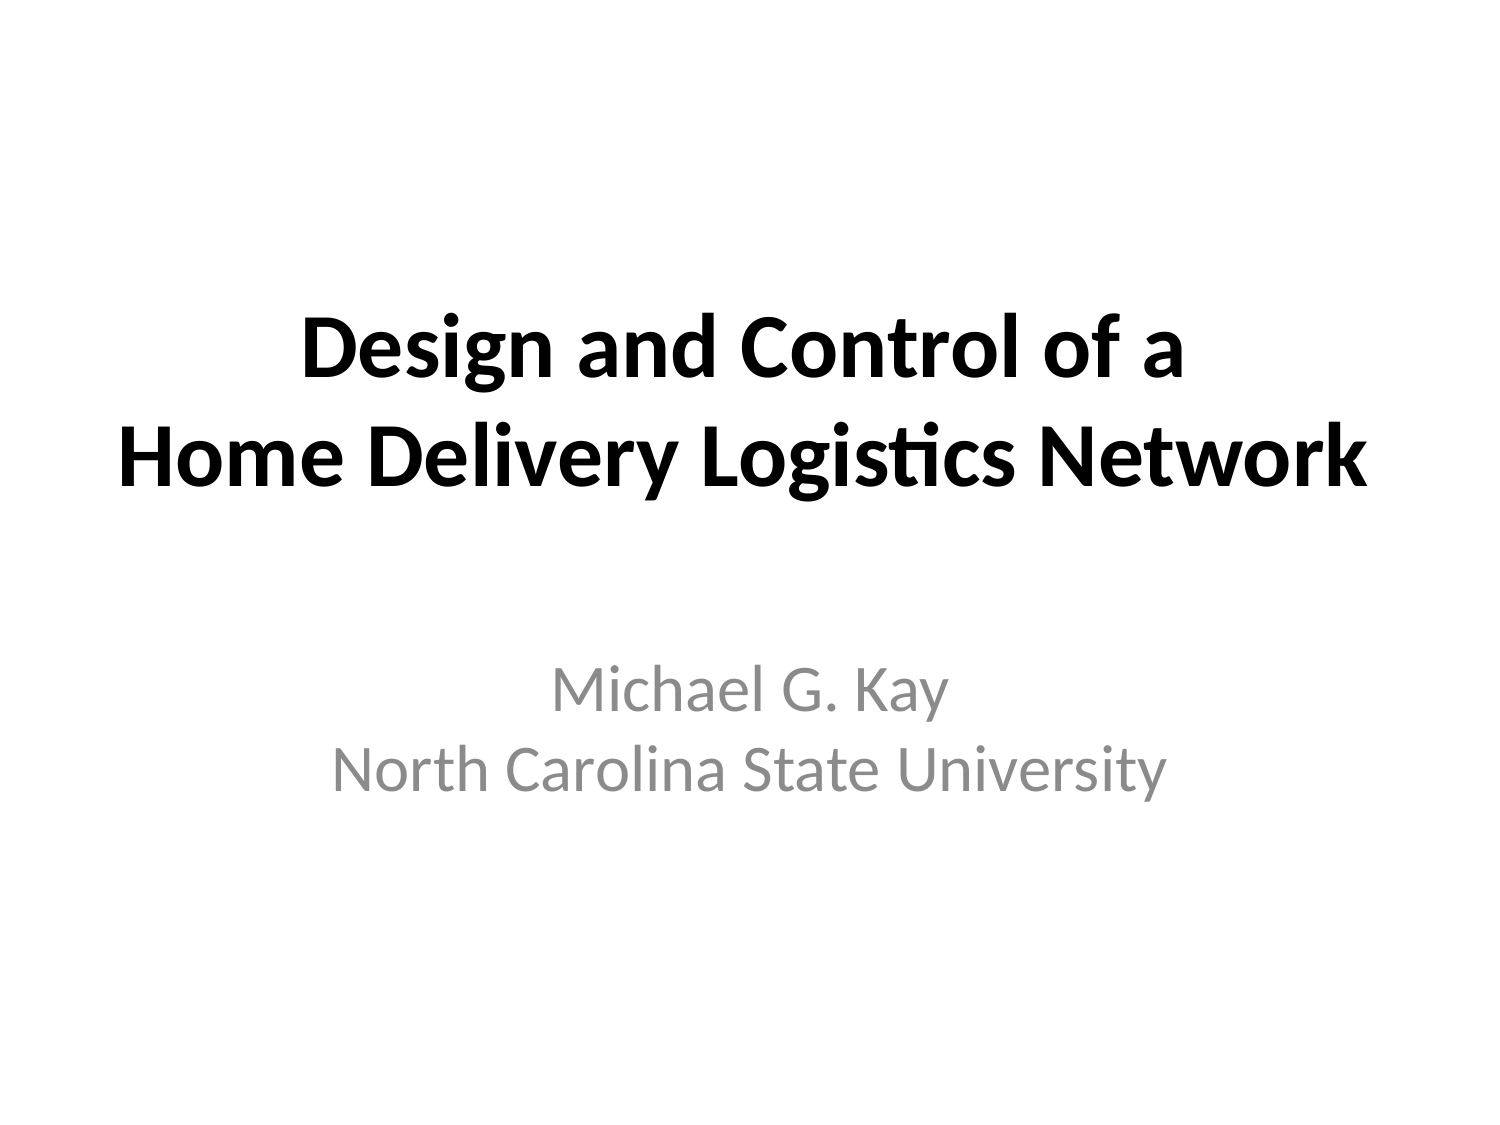

# Design and Control of a Home Delivery Logistics Network
Michael G. Kay
North Carolina State University